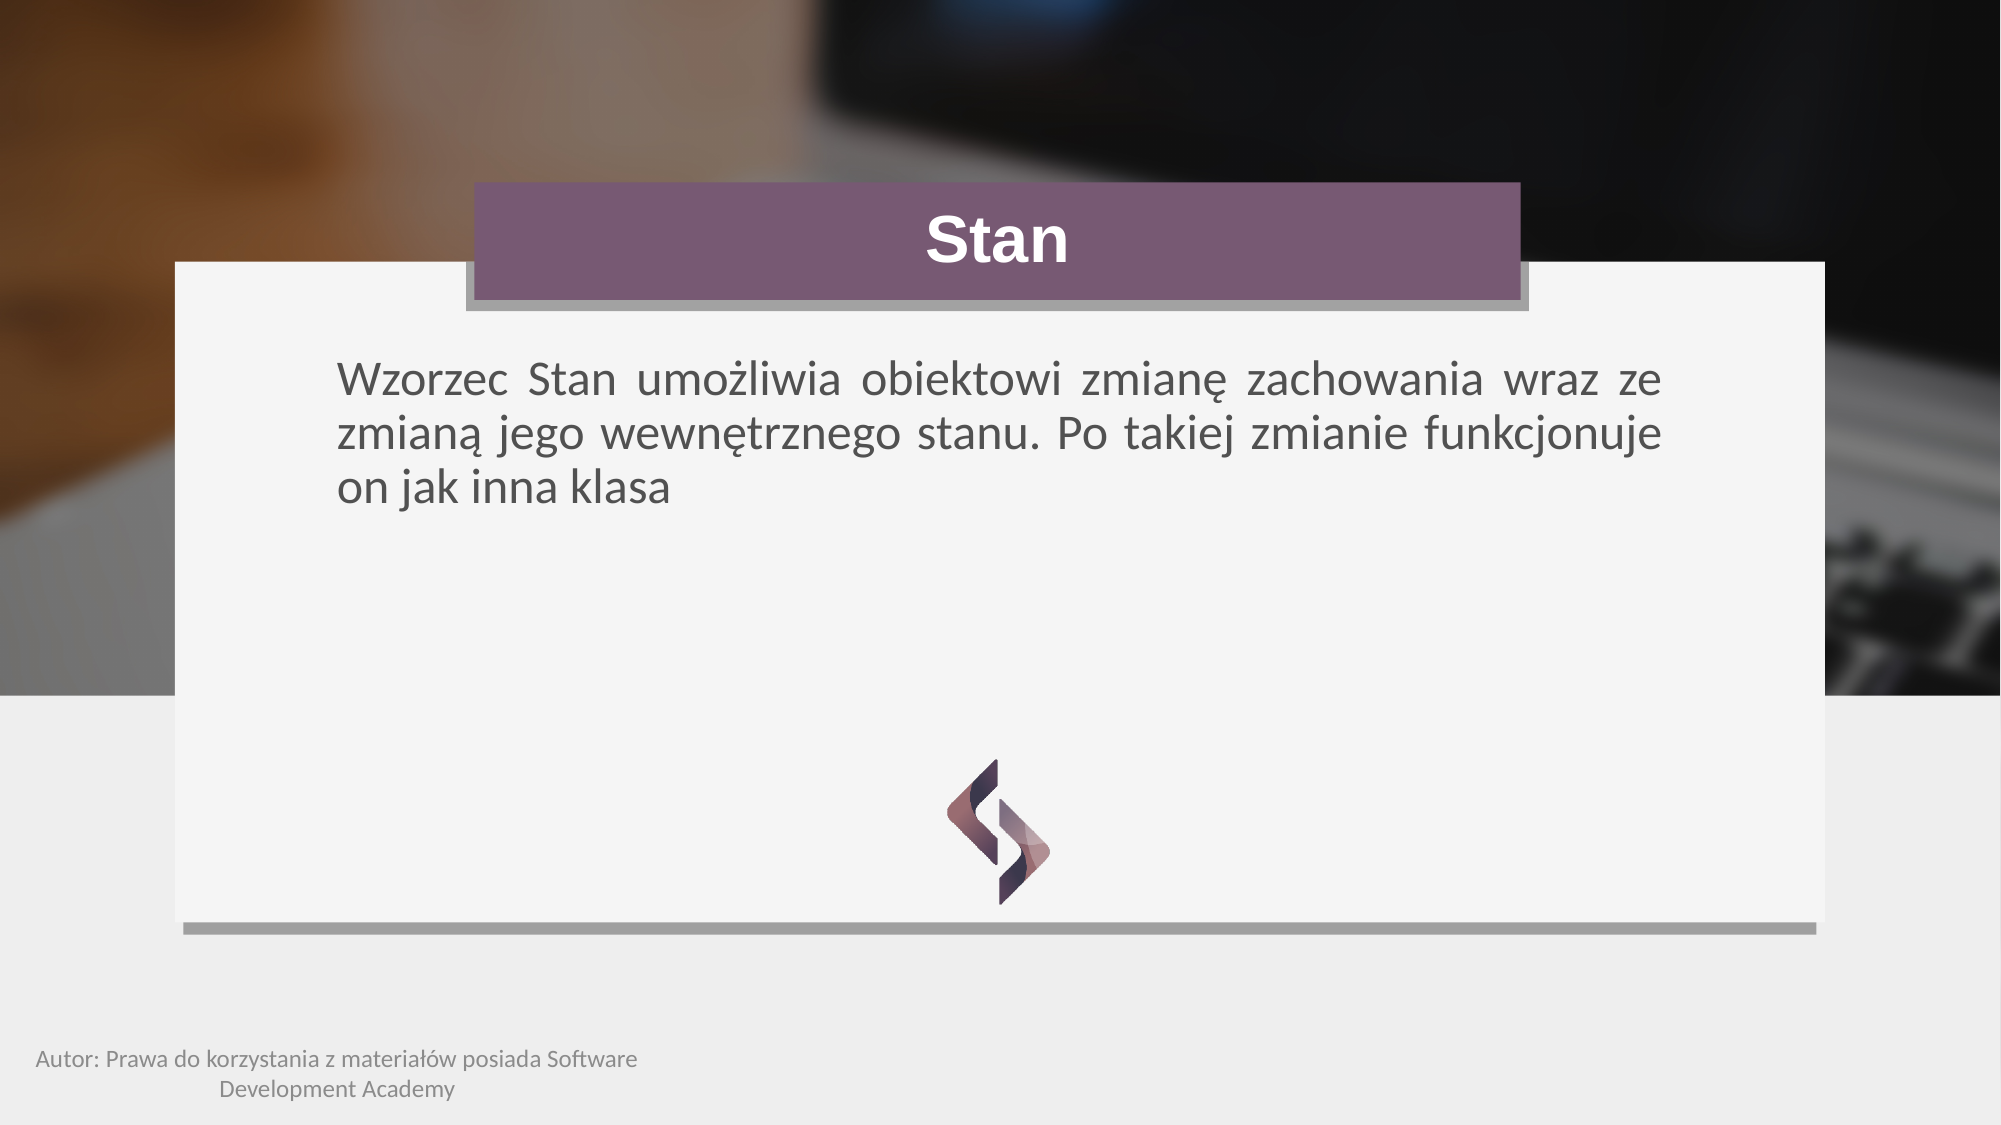

# Stan
Wzorzec Stan umożliwia obiektowi zmianę zachowania wraz ze zmianą jego wewnętrznego stanu. Po takiej zmianie funkcjonuje on jak inna klasa
Autor: Prawa do korzystania z materiałów posiada Software Development Academy